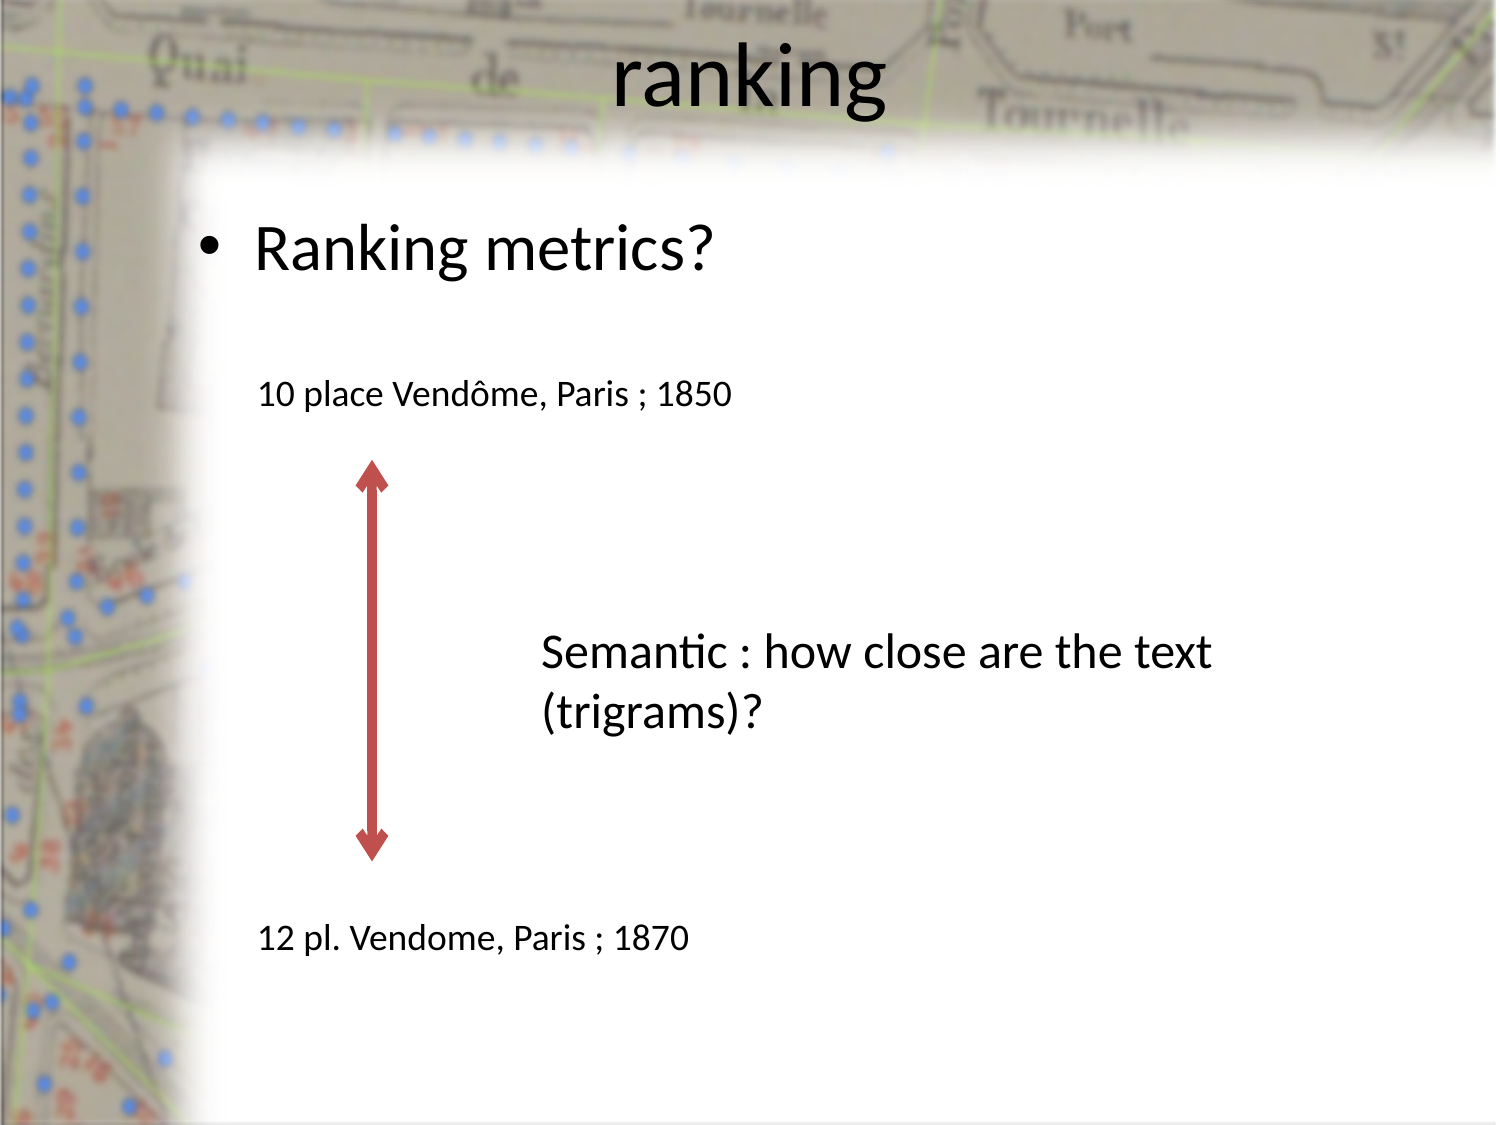

# ranking
Ranking metrics?
10 place Vendôme, Paris ; 1850
Semantic : how close are the text (trigrams)?
12 pl. Vendome, Paris ; 1870